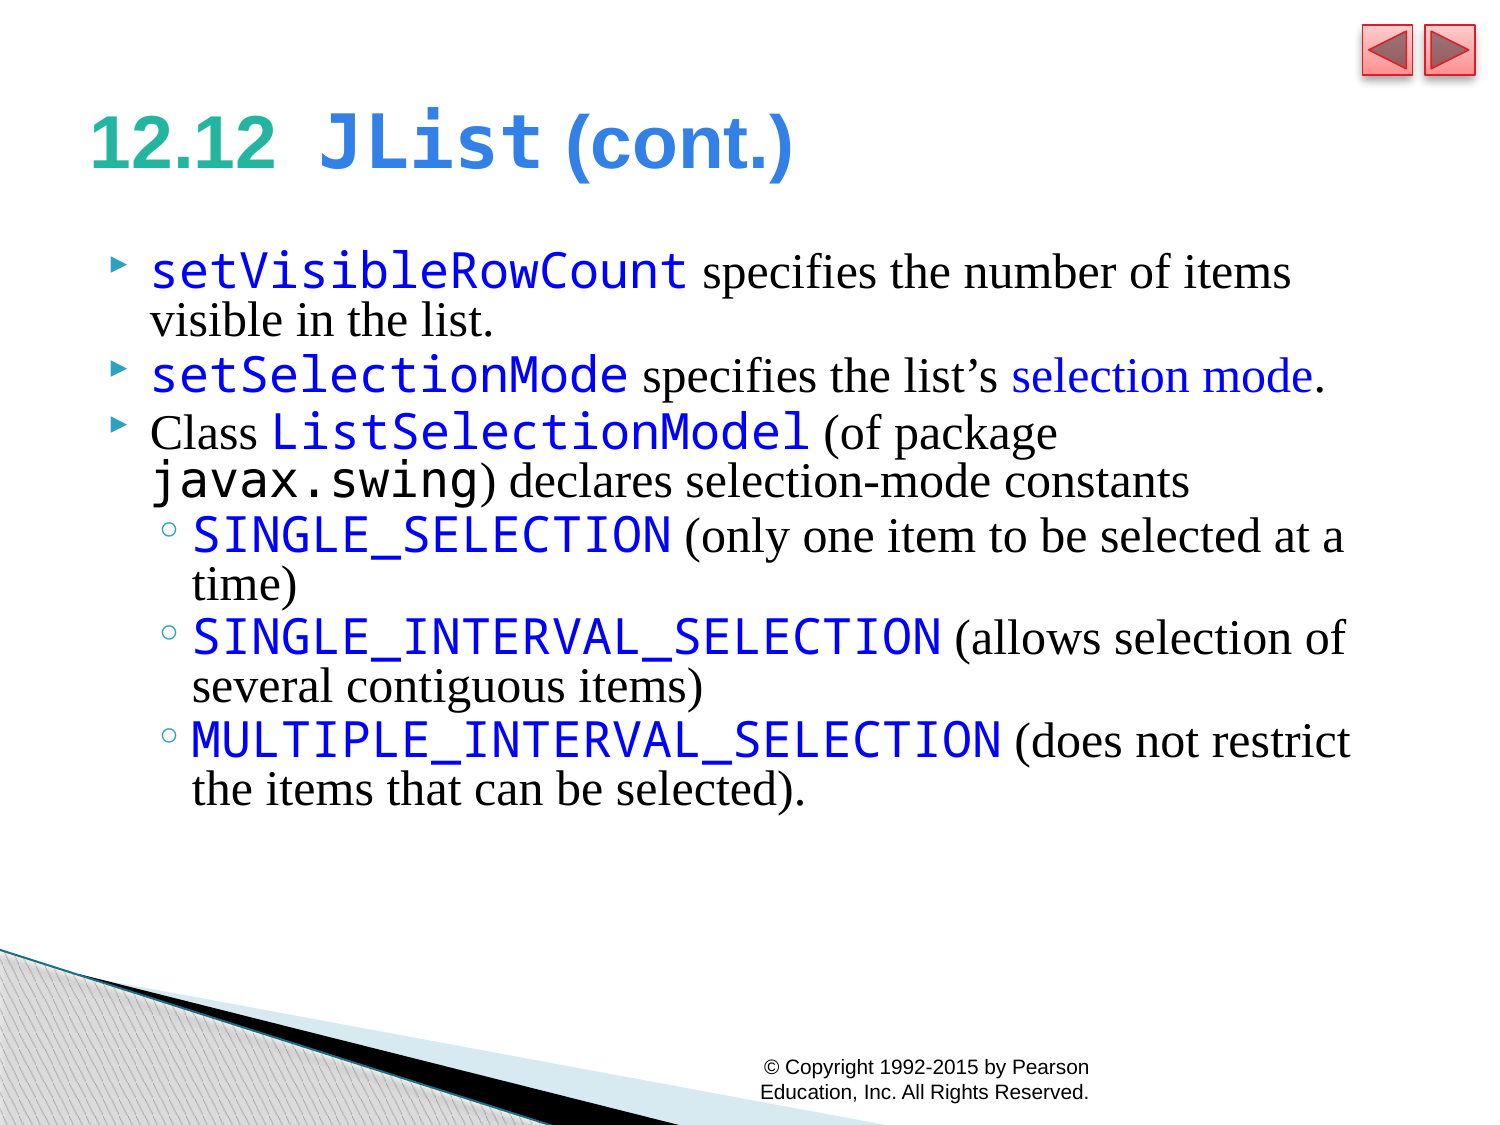

# 12.12  JList (cont.)
setVisibleRowCount specifies the number of items visible in the list.
setSelectionMode specifies the list’s selection mode.
Class ListSelectionModel (of package javax.swing) declares selection-mode constants
SINGLE_SELECTION (only one item to be selected at a time)
SINGLE_INTERVAL_SELECTION (allows selection of several contiguous items)
MULTIPLE_INTERVAL_SELECTION (does not restrict the items that can be selected).
© Copyright 1992-2015 by Pearson Education, Inc. All Rights Reserved.